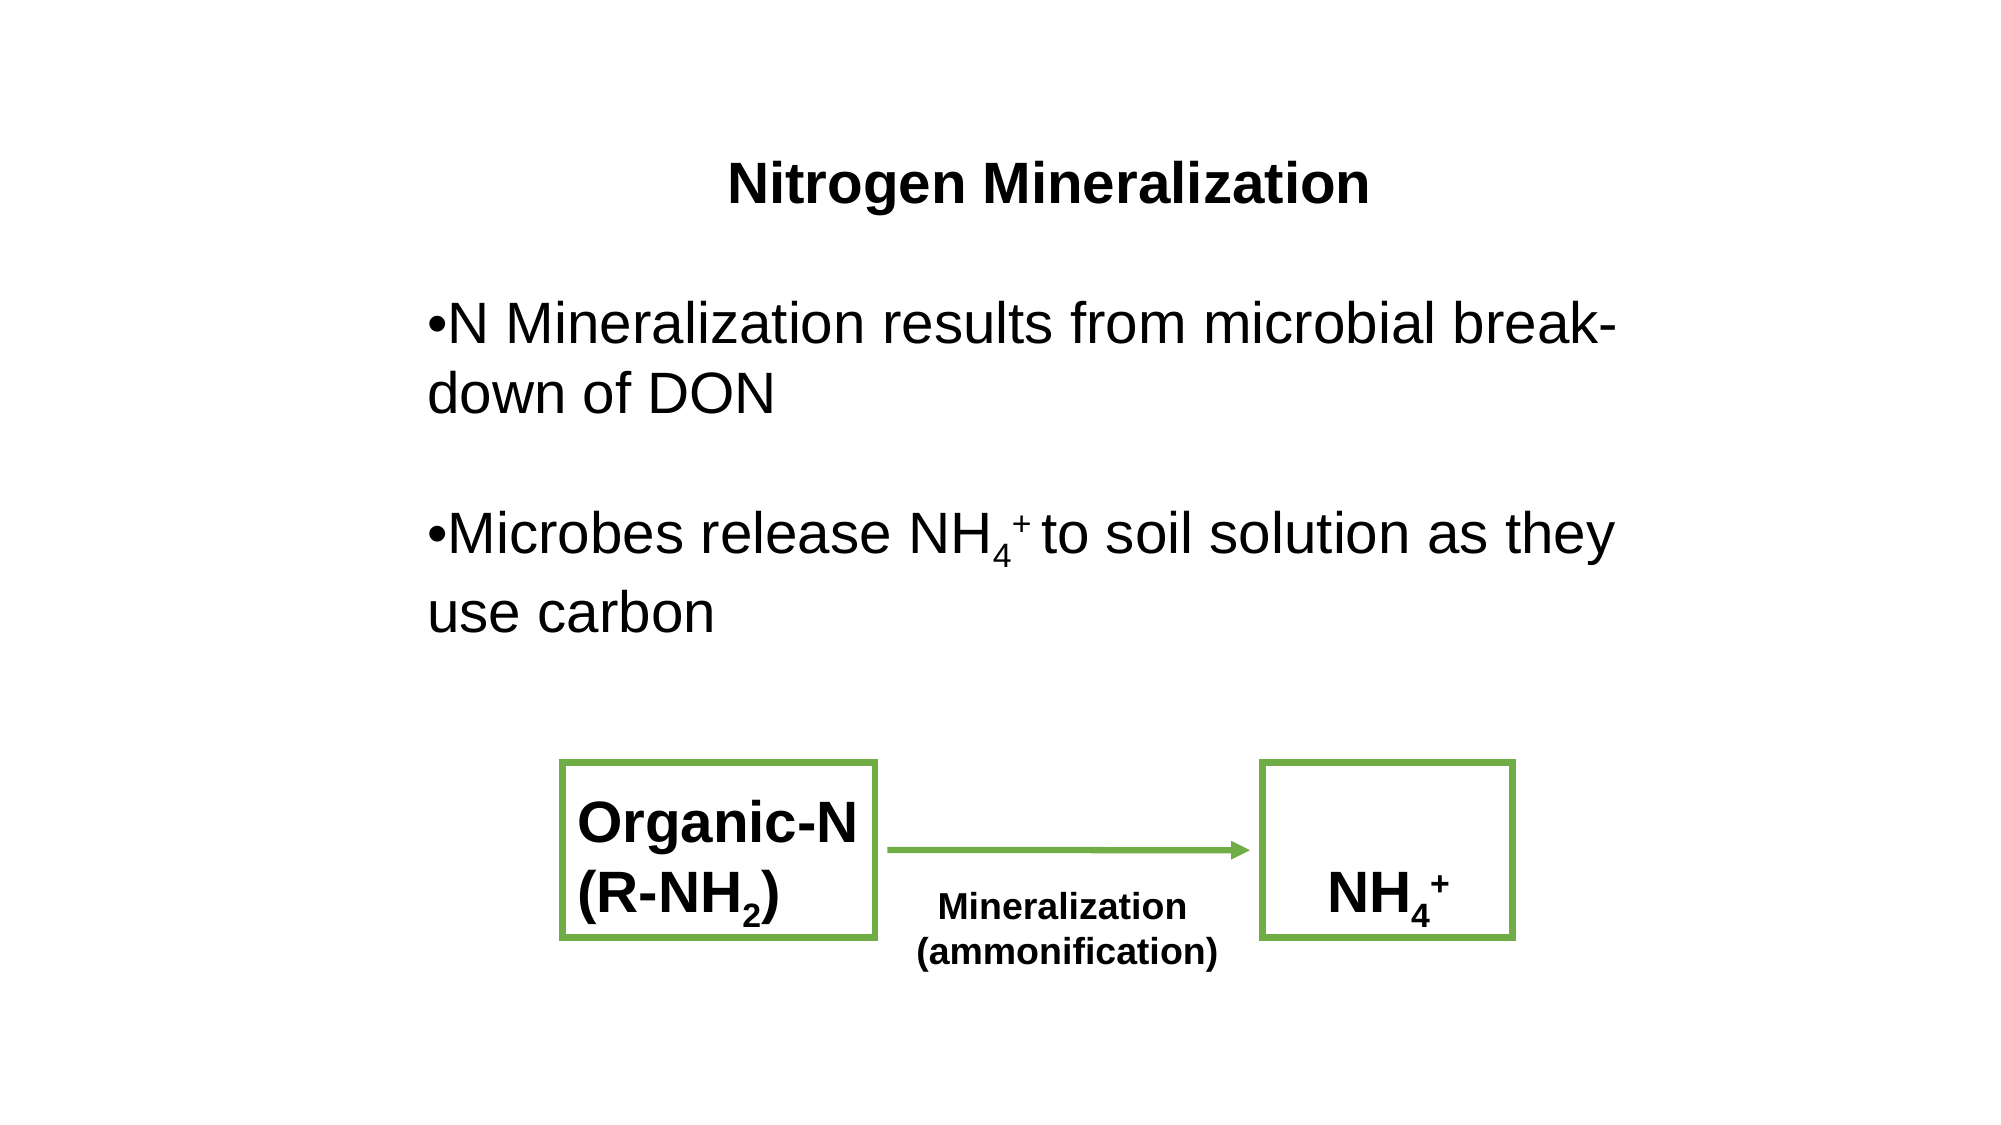

Nitrogen Mineralization

•N Mineralization results from microbial break-down of DON

•Microbes release NH4+ to soil solution as they use carbon

	Organic-N
	(R-NH2) 				NH4+

  Mineralization
(ammonification)